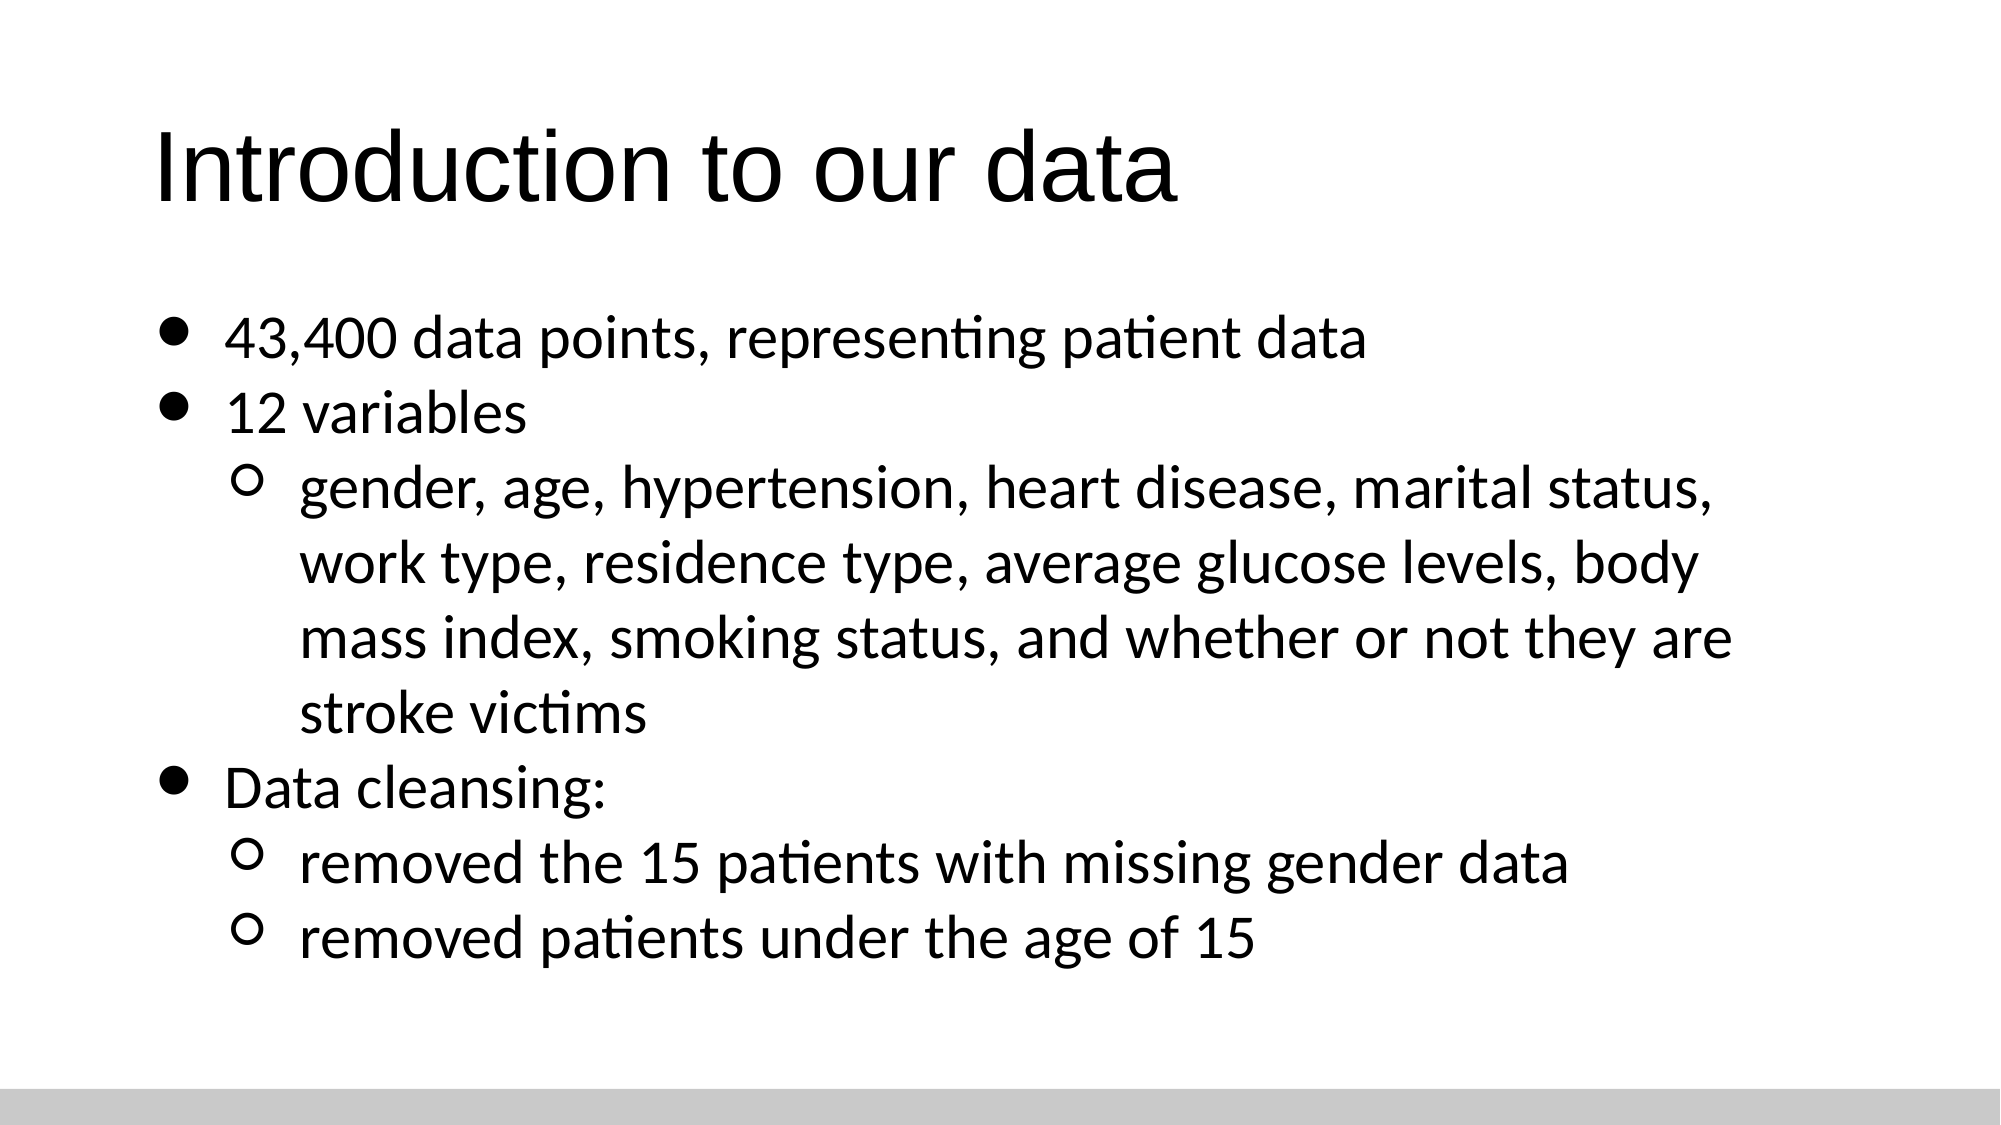

# Introduction to our data
43,400 data points, representing patient data
12 variables
gender, age, hypertension, heart disease, marital status, work type, residence type, average glucose levels, body mass index, smoking status, and whether or not they are stroke victims
Data cleansing:
removed the 15 patients with missing gender data
removed patients under the age of 15